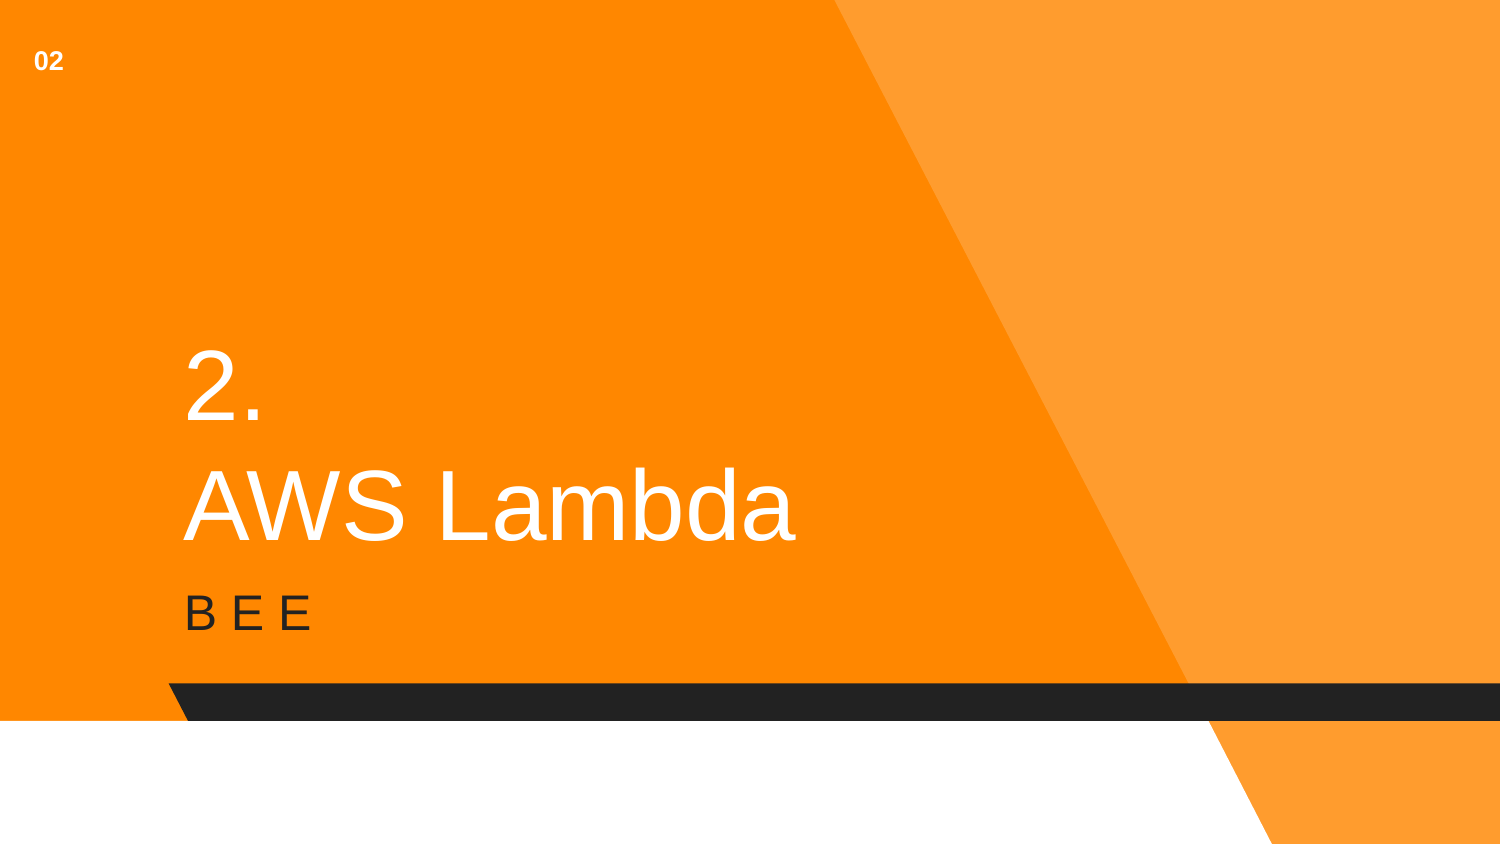

02
# 2. AWS Lambda
B E E